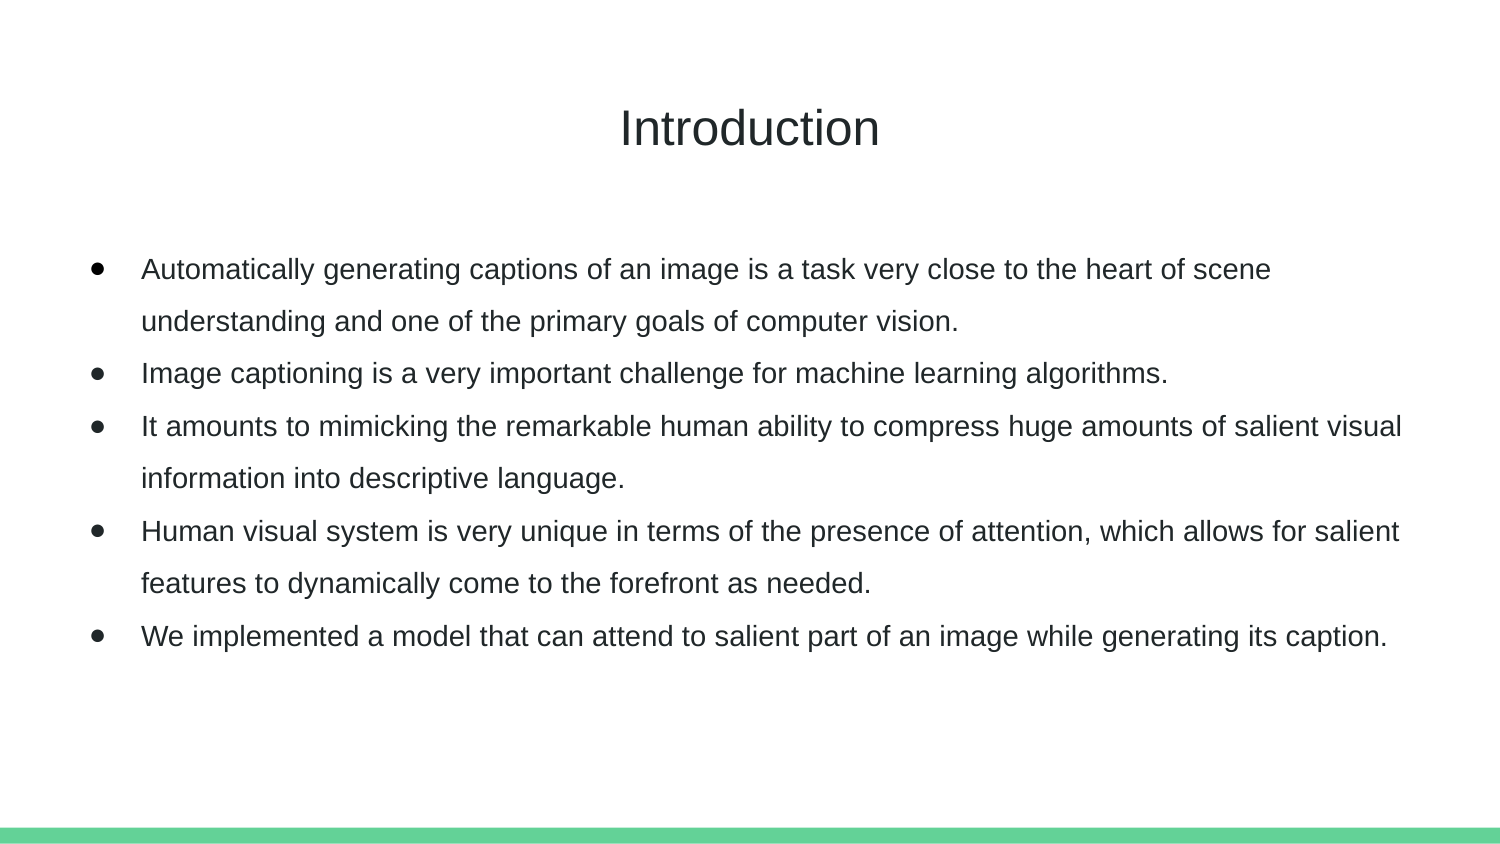

# Introduction
Automatically generating captions of an image is a task very close to the heart of scene understanding and one of the primary goals of computer vision.
Image captioning is a very important challenge for machine learning algorithms.
It amounts to mimicking the remarkable human ability to compress huge amounts of salient visual information into descriptive language.
Human visual system is very unique in terms of the presence of attention, which allows for salient features to dynamically come to the forefront as needed.
We implemented a model that can attend to salient part of an image while generating its caption.